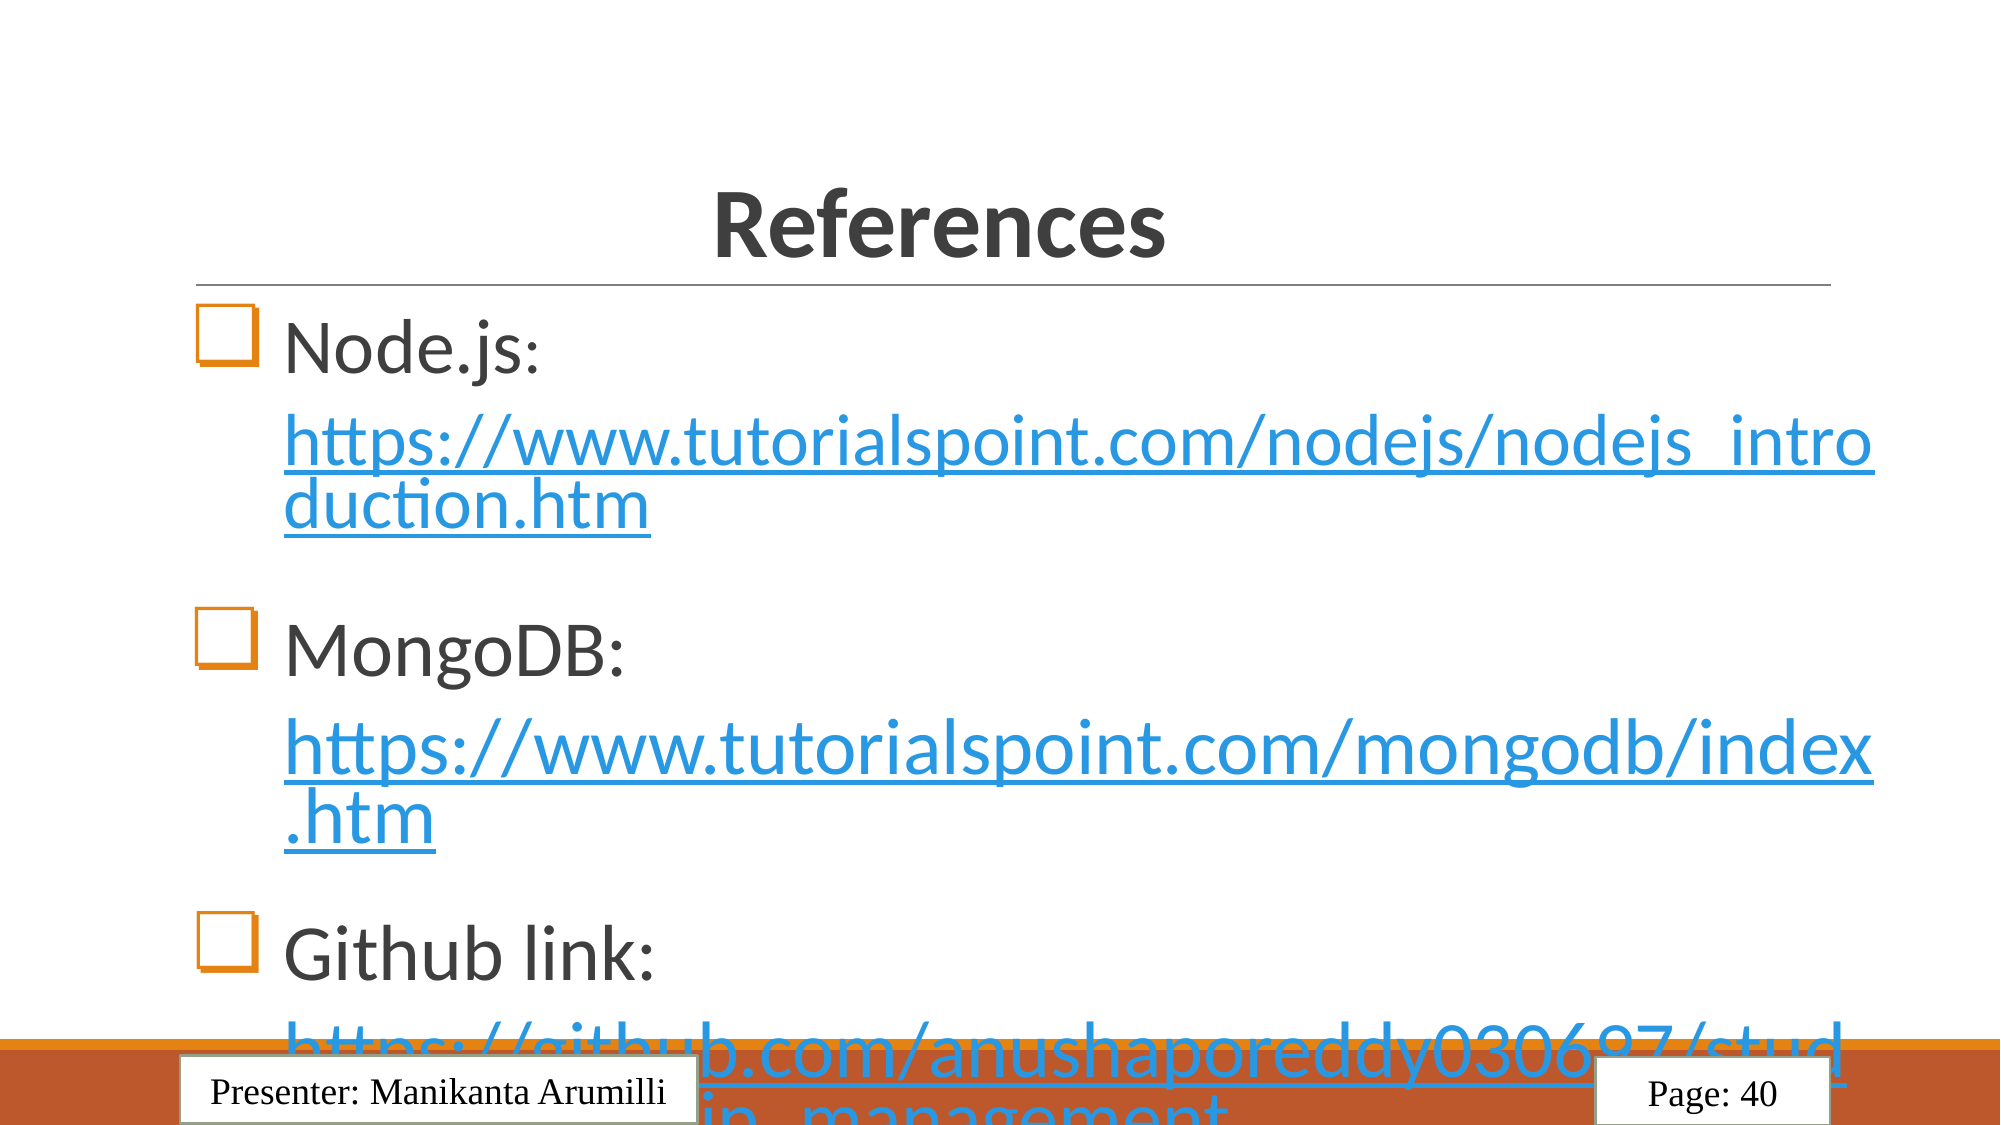

# References
Node.js:
https://www.tutorialspoint.com/nodejs/nodejs_introduction.htm

MongoDB:
https://www.tutorialspoint.com/mongodb/index.htm

Github link:
https://github.com/anushaporeddy030697/student_internship_management

Presenter: Manikanta Arumilli
Page: 40